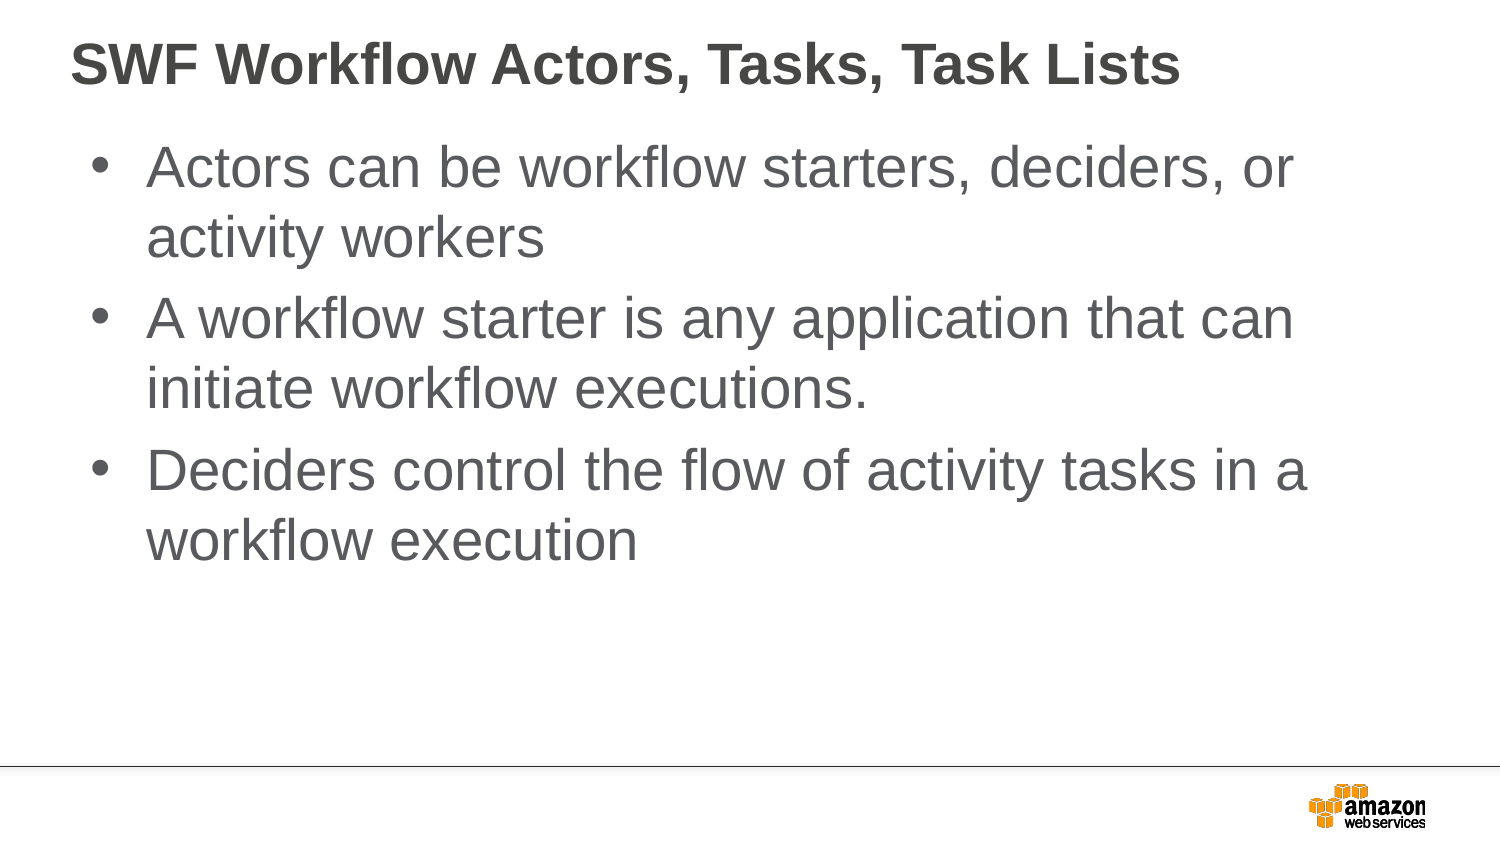

# SWF Workflow Actors, Tasks, Task Lists
Actors can be workflow starters, deciders, or activity workers
A workflow starter is any application that can initiate workflow executions.
Deciders control the flow of activity tasks in a workflow execution